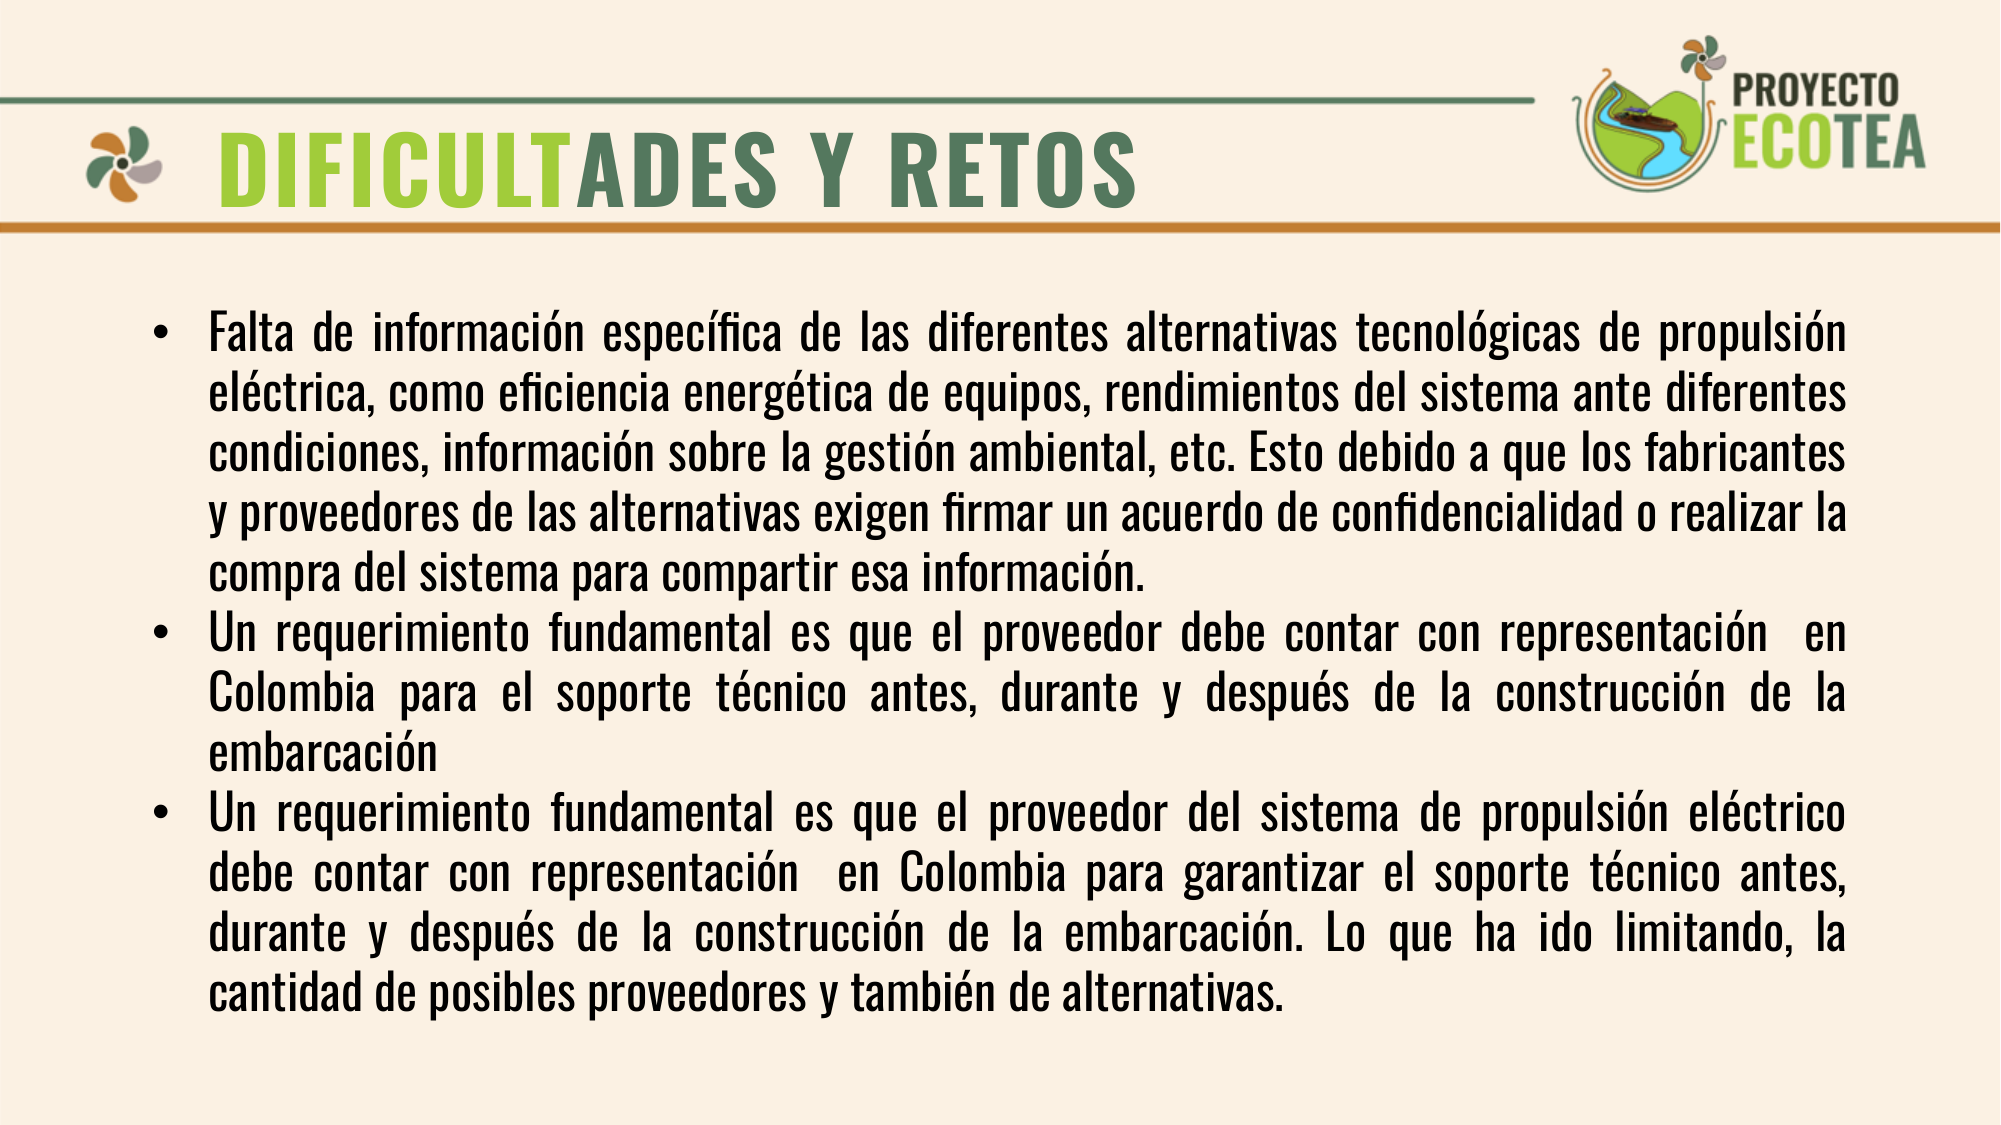

DIFICULTADES Y RETOS
Falta de información específica de las diferentes alternativas tecnológicas de propulsión eléctrica, como eficiencia energética de equipos, rendimientos del sistema ante diferentes condiciones, información sobre la gestión ambiental, etc. Esto debido a que los fabricantes y proveedores de las alternativas exigen firmar un acuerdo de confidencialidad o realizar la compra del sistema para compartir esa información.
Un requerimiento fundamental es que el proveedor debe contar con representación  en Colombia para el soporte técnico antes, durante y después de la construcción de la embarcación
Un requerimiento fundamental es que el proveedor del sistema de propulsión eléctrico debe contar con representación  en Colombia para garantizar el soporte técnico antes, durante y después de la construcción de la embarcación. Lo que ha ido limitando, la cantidad de posibles proveedores y también de alternativas.